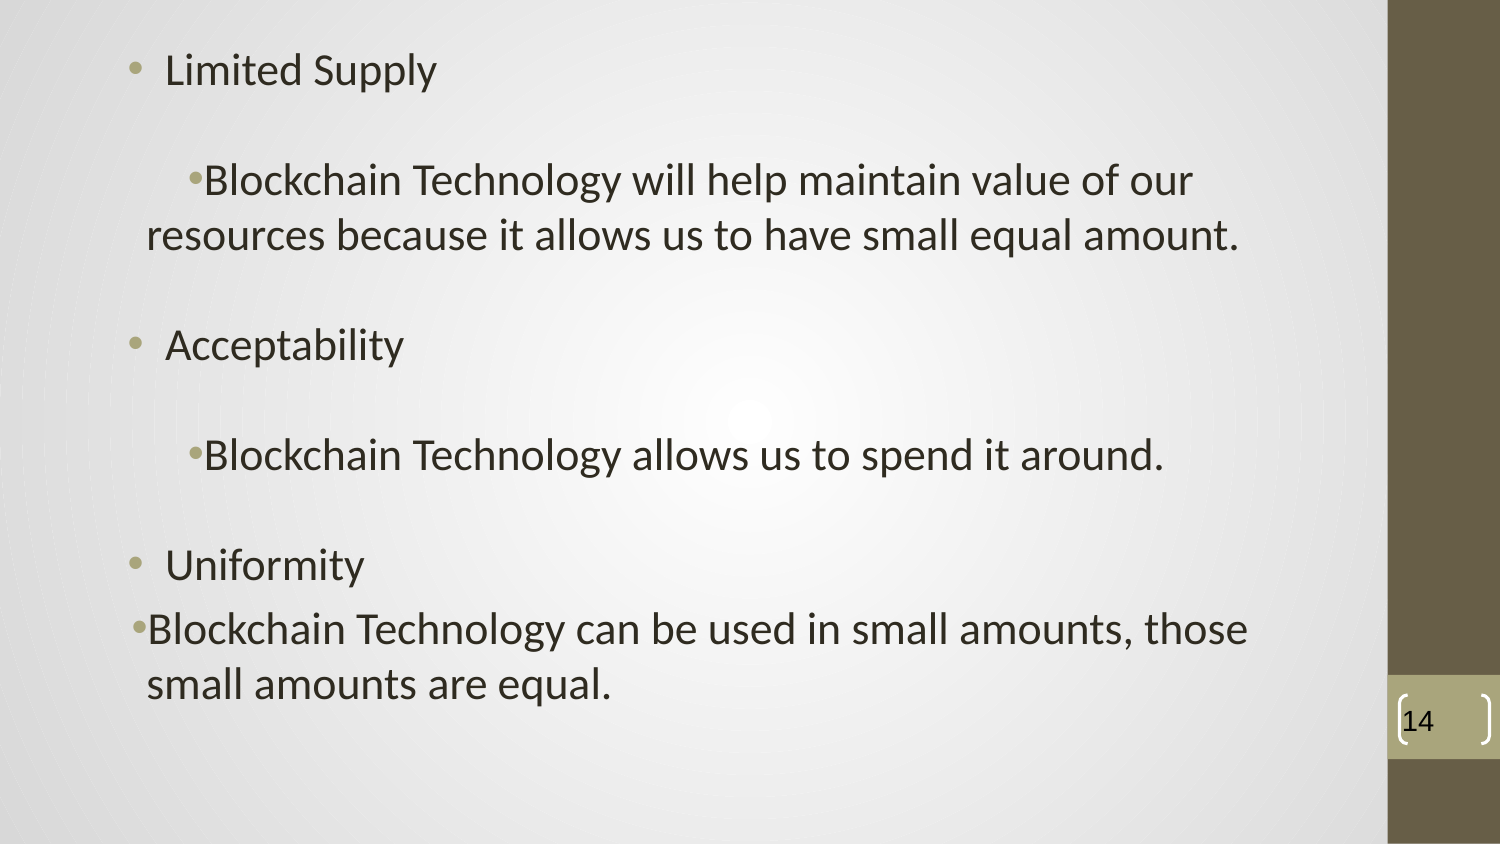

Limited Supply

Blockchain Technology will help maintain value of our resources because it allows us to have small equal amount.

Acceptability

Blockchain Technology allows us to spend it around.

Uniformity
Blockchain Technology can be used in small amounts, those small amounts are equal.
14